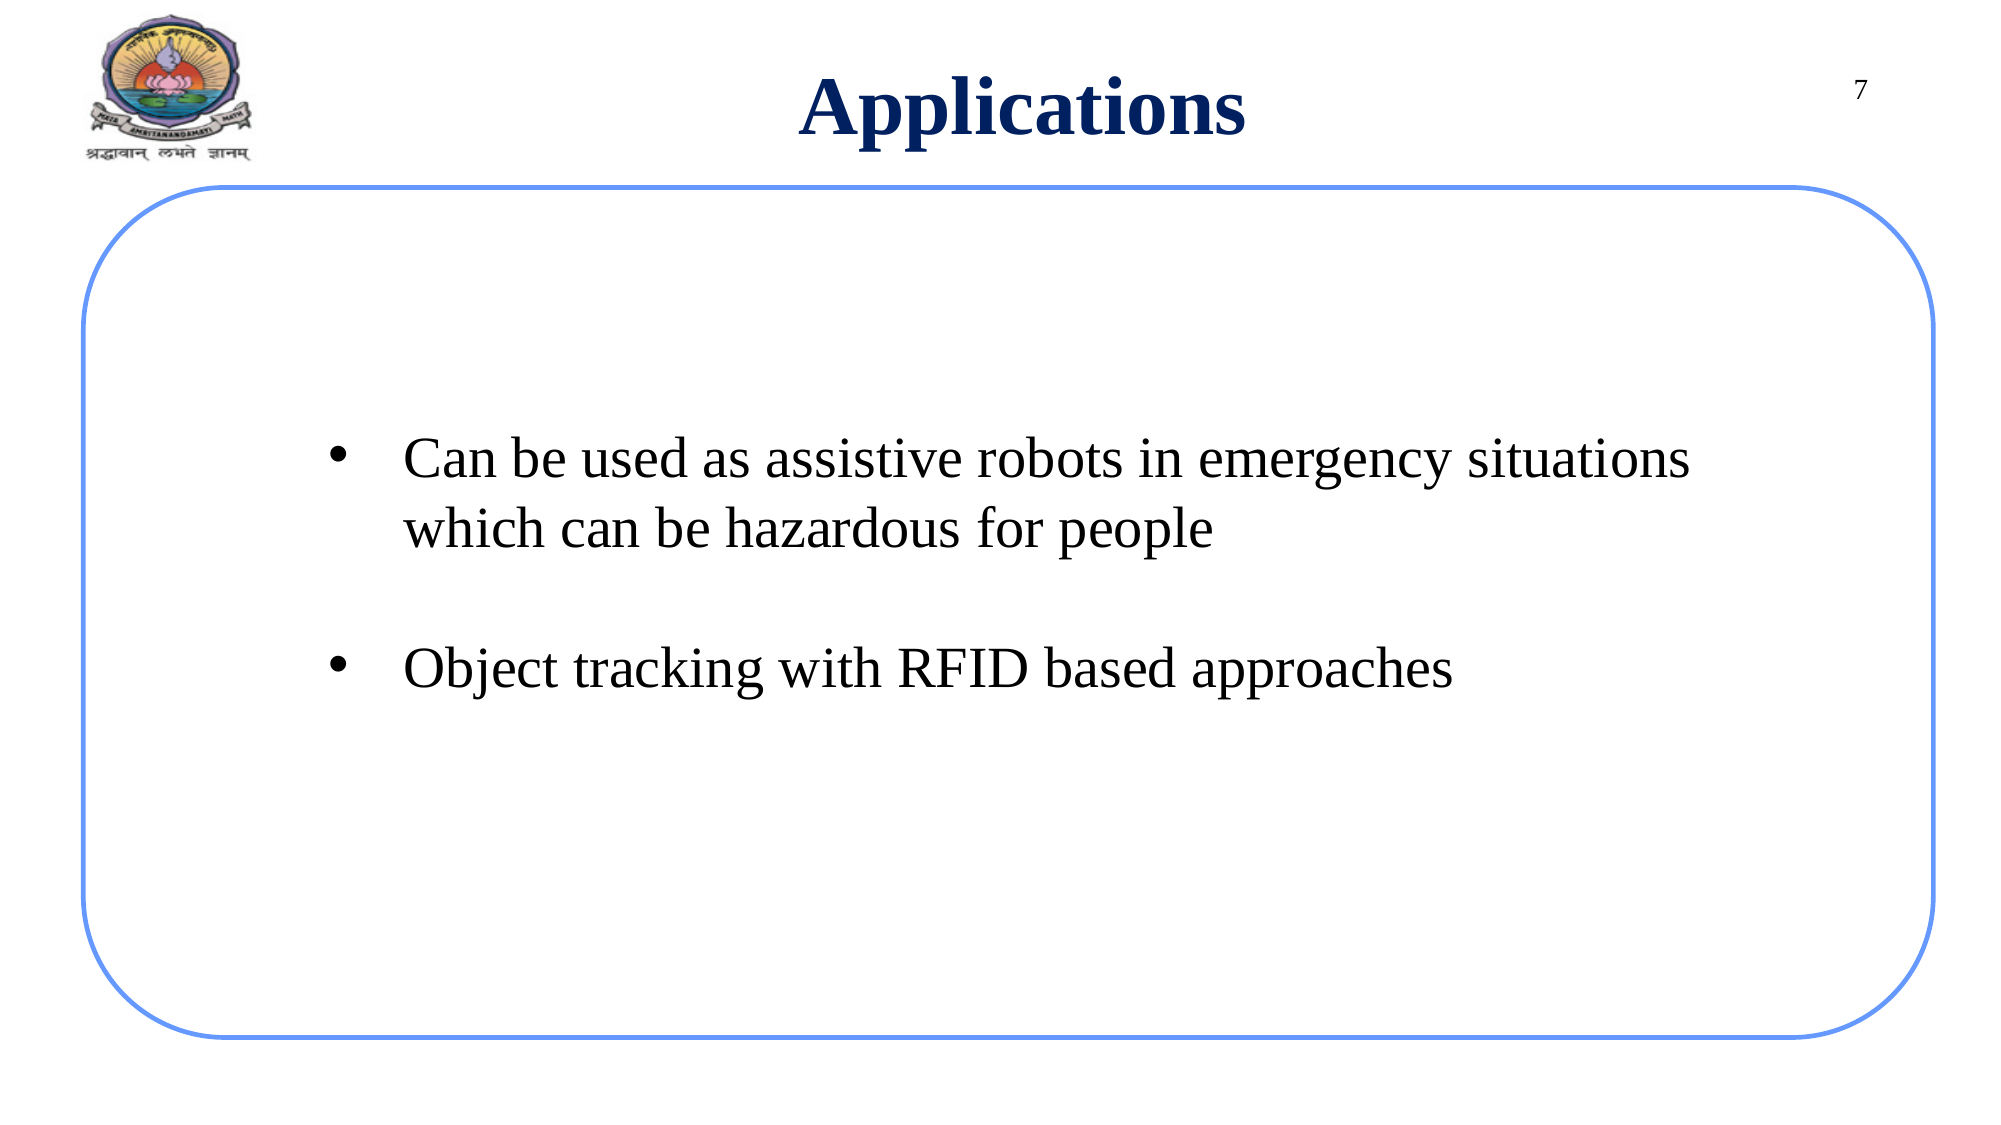

Applications
7
Can be used as assistive robots in emergency situations which can be hazardous for people

Object tracking with RFID based approaches